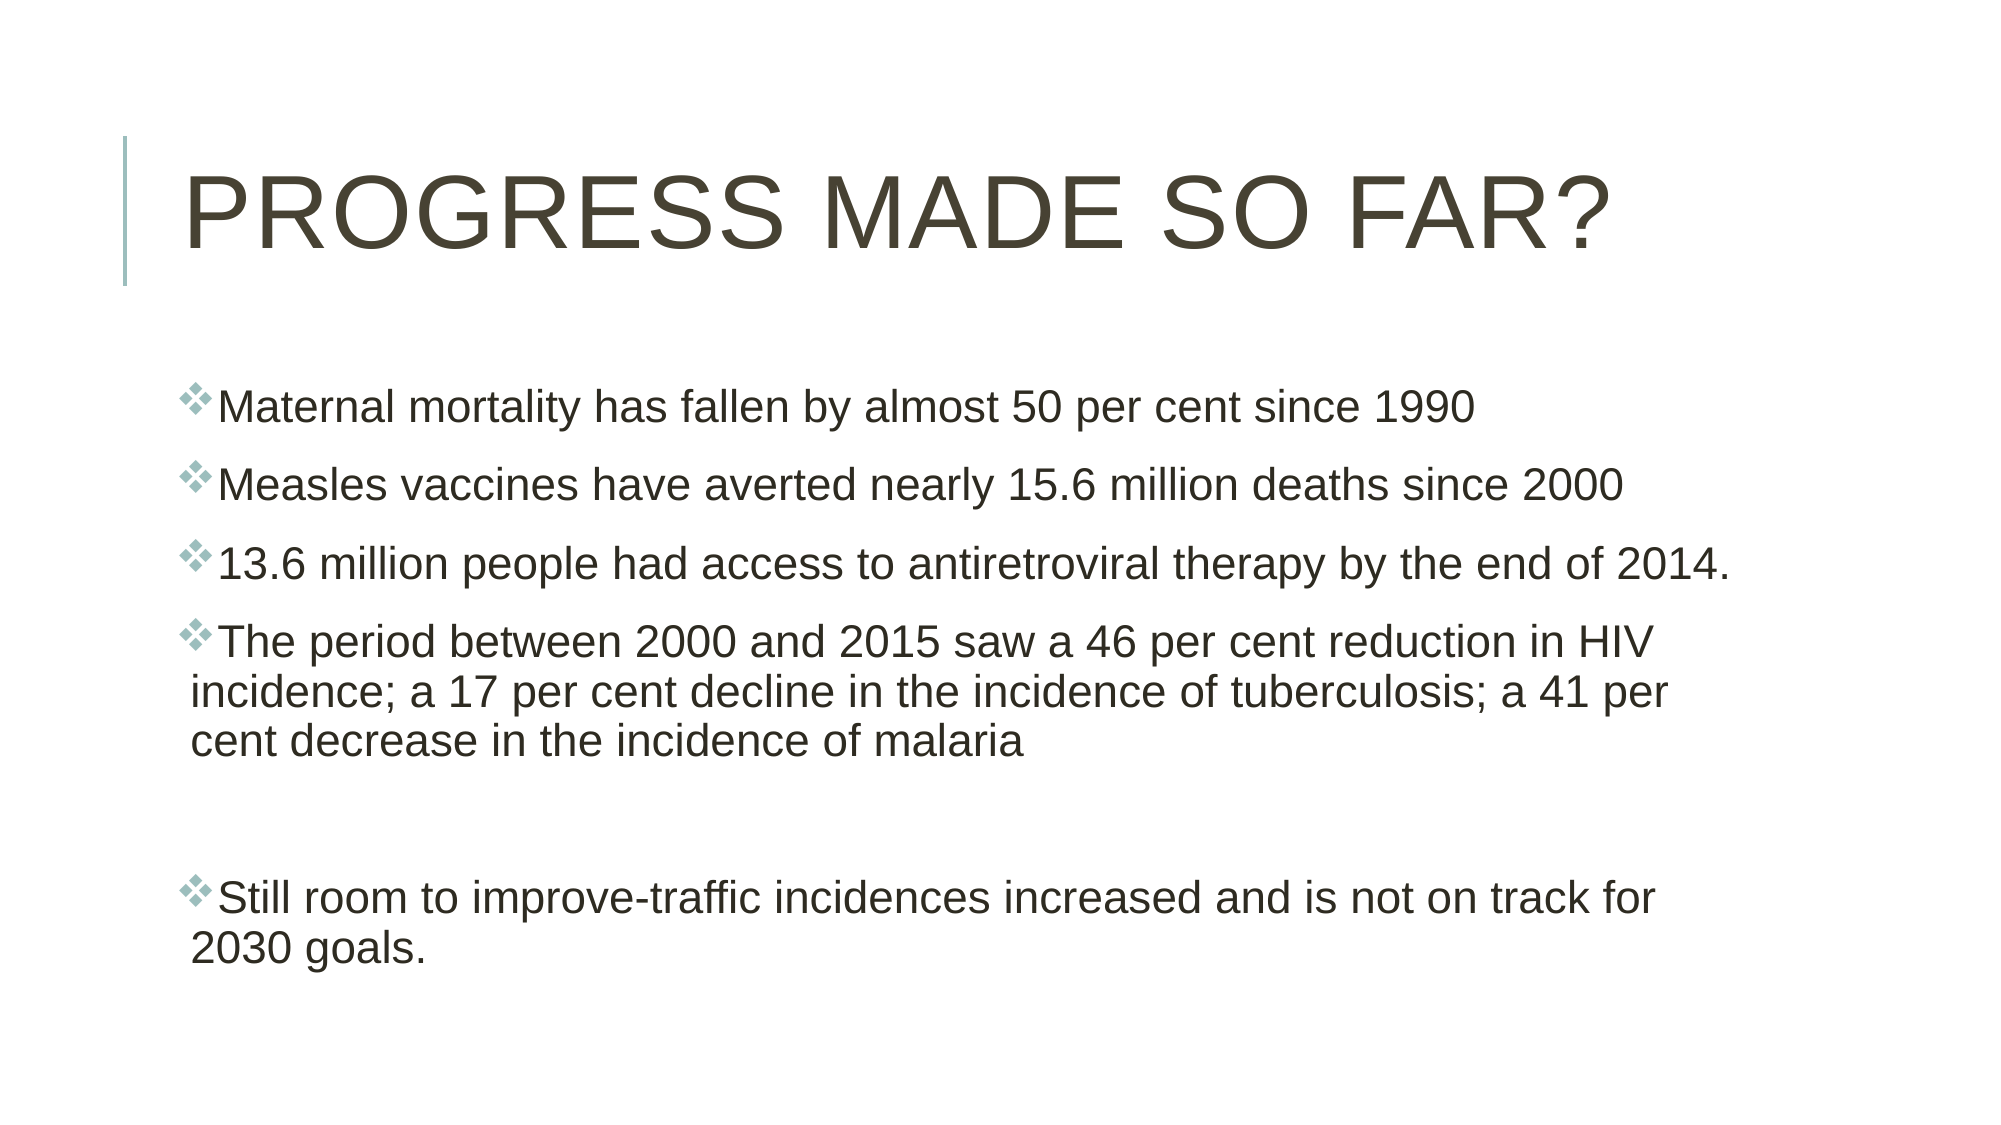

# Progress made so far?
Maternal mortality has fallen by almost 50 per cent since 1990
Measles vaccines have averted nearly 15.6 million deaths since 2000
13.6 million people had access to antiretroviral therapy by the end of 2014.
The period between 2000 and 2015 saw a 46 per cent reduction in HIV incidence; a 17 per cent decline in the incidence of tuberculosis; a 41 per cent decrease in the incidence of malaria

Still room to improve-traffic incidences increased and is not on track for 2030 goals.